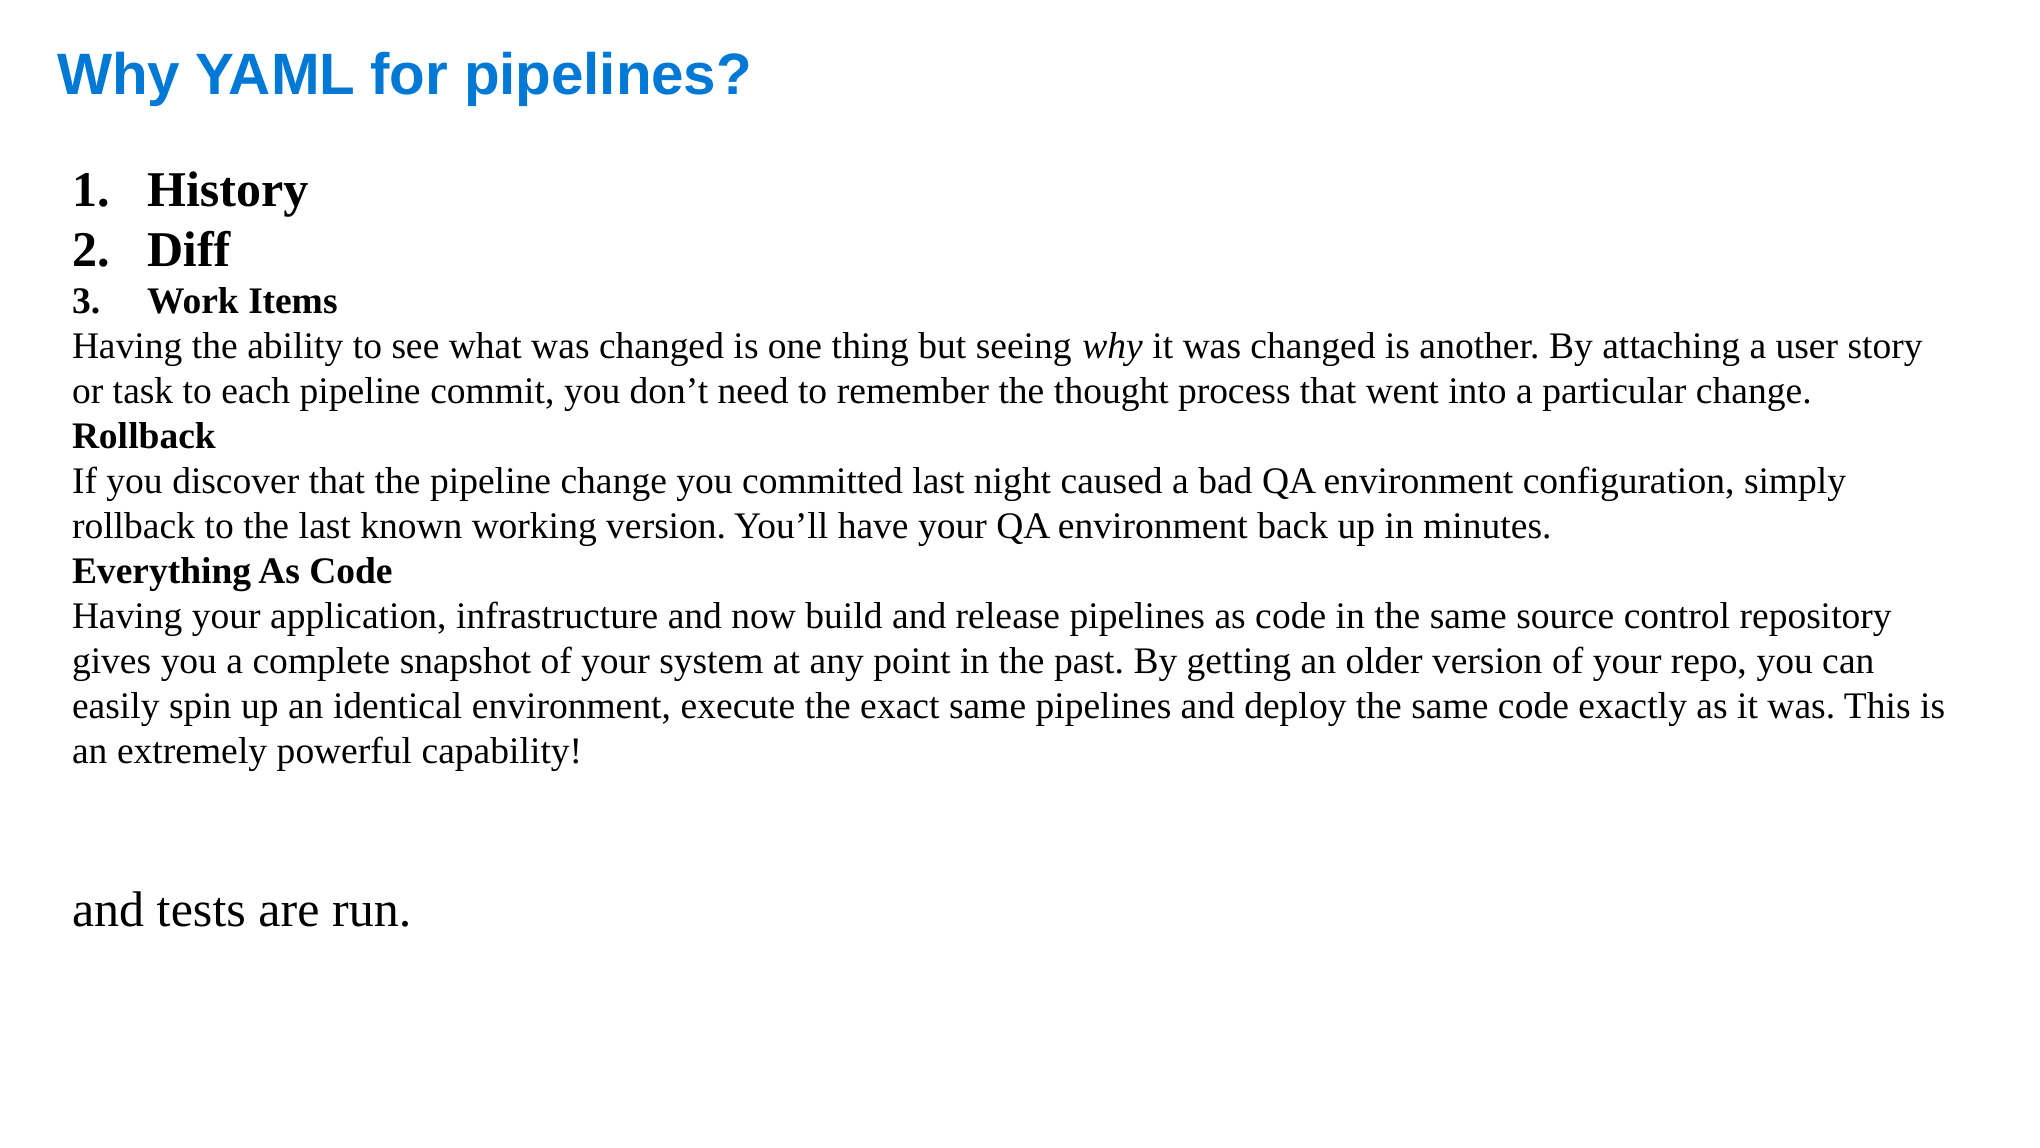

# Why YAML for pipelines?
History
Diff
Work Items
Having the ability to see what was changed is one thing but seeing why it was changed is another. By attaching a user story or task to each pipeline commit, you don’t need to remember the thought process that went into a particular change.
Rollback
If you discover that the pipeline change you committed last night caused a bad QA environment configuration, simply rollback to the last known working version. You’ll have your QA environment back up in minutes.
Everything As Code
Having your application, infrastructure and now build and release pipelines as code in the same source control repository gives you a complete snapshot of your system at any point in the past. By getting an older version of your repo, you can easily spin up an identical environment, execute the exact same pipelines and deploy the same code exactly as it was. This is an extremely powerful capability!

and tests are run.